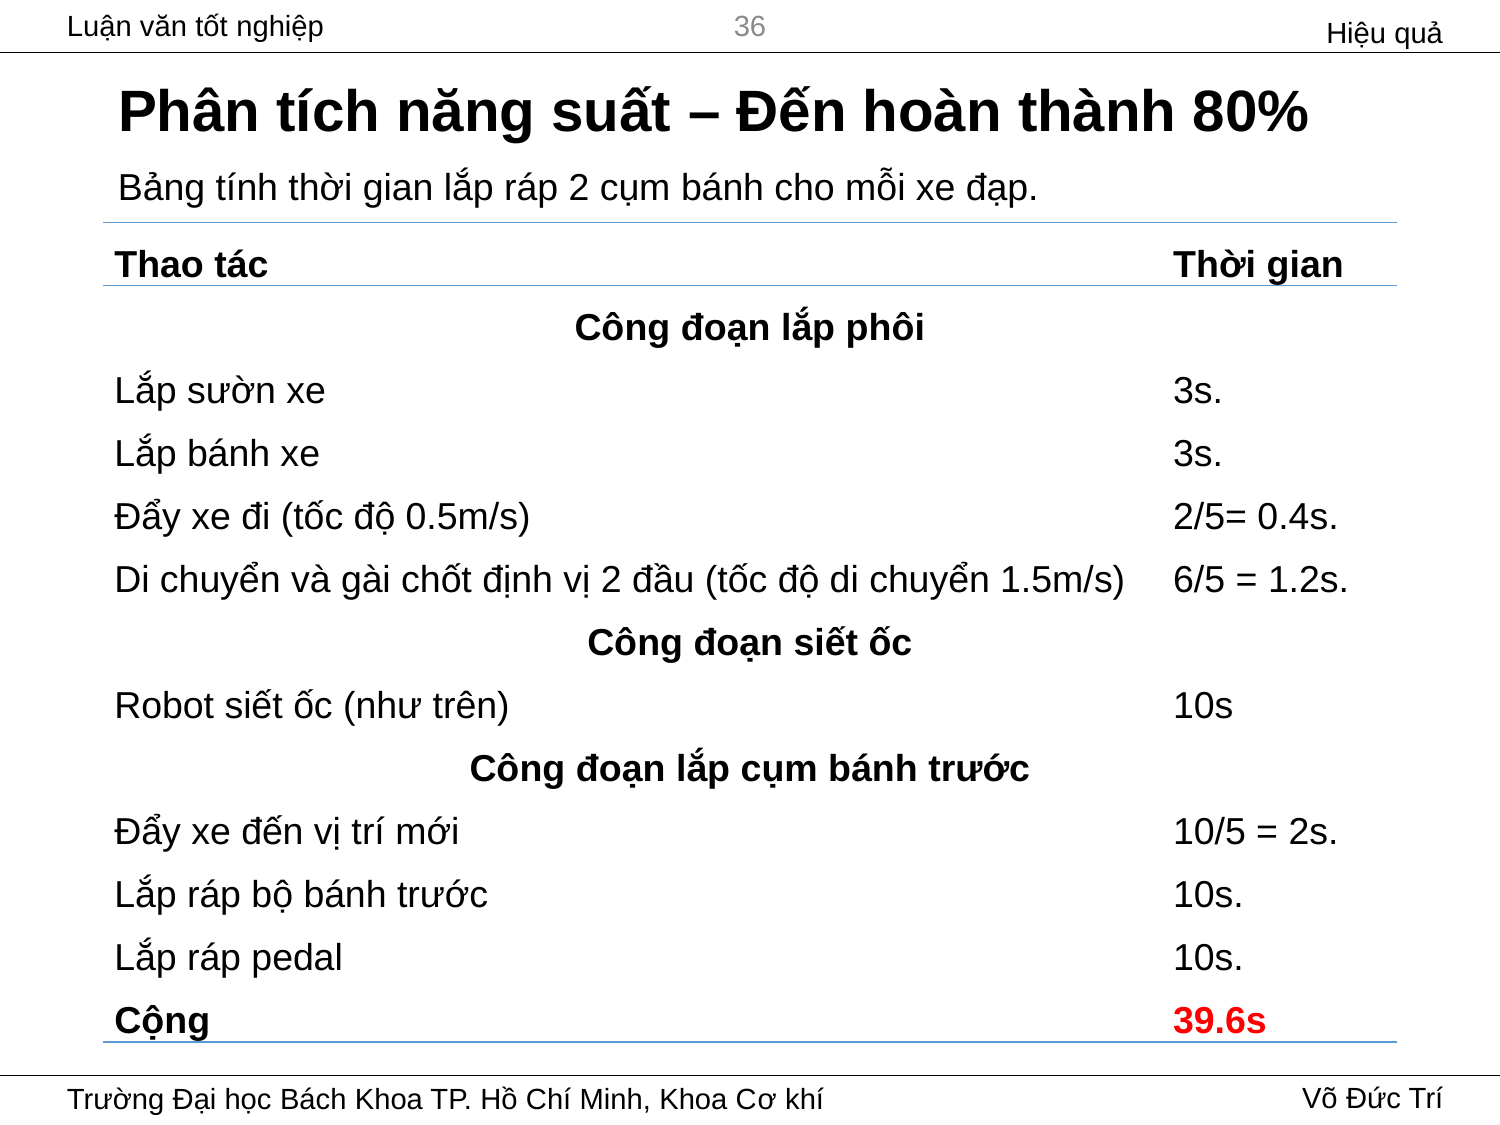

Hiệu quả
36
# Phân tích năng suất – Đến hoàn thành 80%
Bảng tính thời gian lắp ráp 2 cụm bánh cho mỗi xe đạp.
| Thao tác | Thời gian |
| --- | --- |
| Công đoạn lắp phôi |  |
| Lắp sườn xe | 3s. |
| Lắp bánh xe | 3s. |
| Đẩy xe đi (tốc độ 0.5m/s) | 2/5= 0.4s. |
| Di chuyển và gài chốt định vị 2 đầu (tốc độ di chuyển 1.5m/s) | 6/5 = 1.2s. |
| Công đoạn siết ốc |  |
| Robot siết ốc (như trên) | 10s |
| Công đoạn lắp cụm bánh trước |  |
| Đẩy xe đến vị trí mới | 10/5 = 2s. |
| Lắp ráp bộ bánh trước | 10s. |
| Lắp ráp pedal | 10s. |
| Cộng | 39.6s |